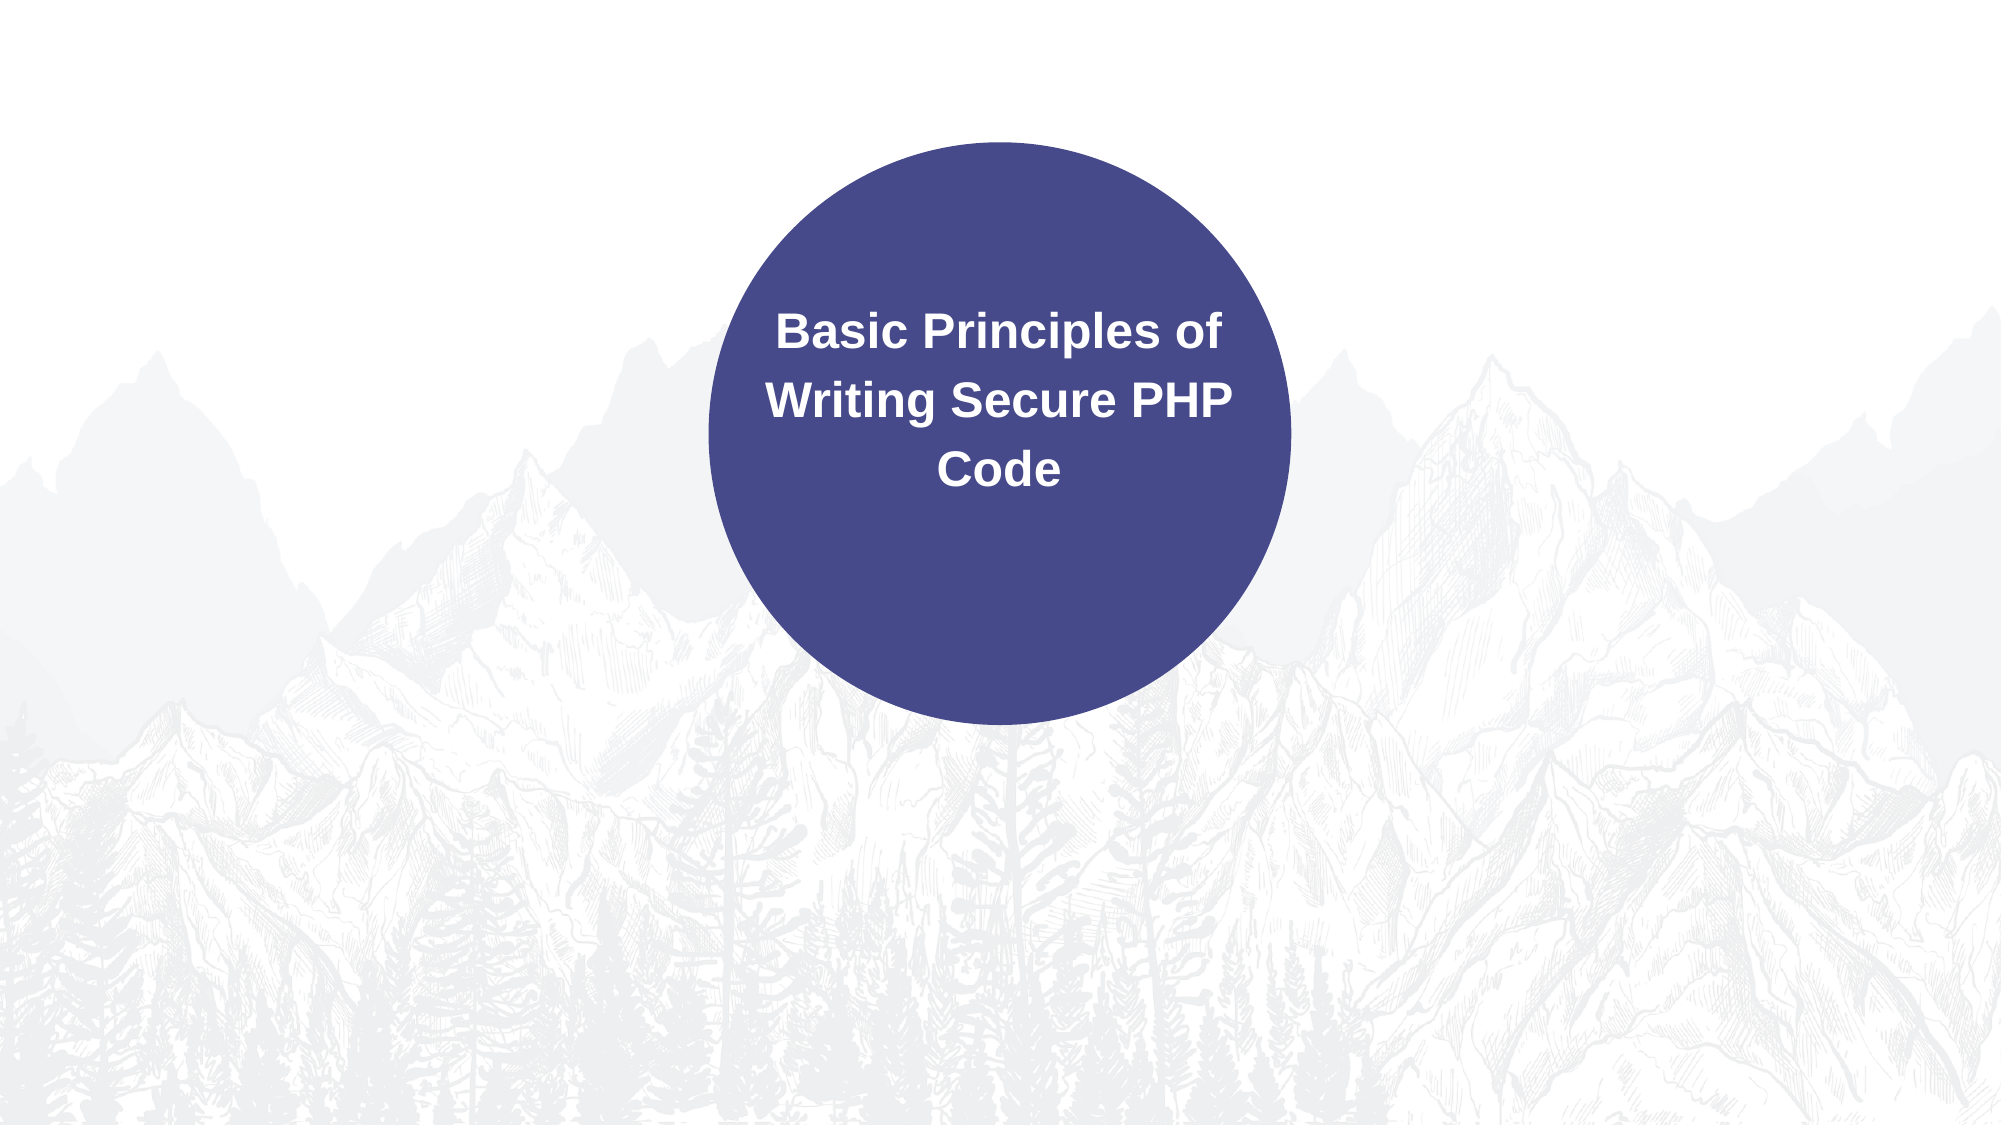

Basic Principles of Writing Secure PHP Code